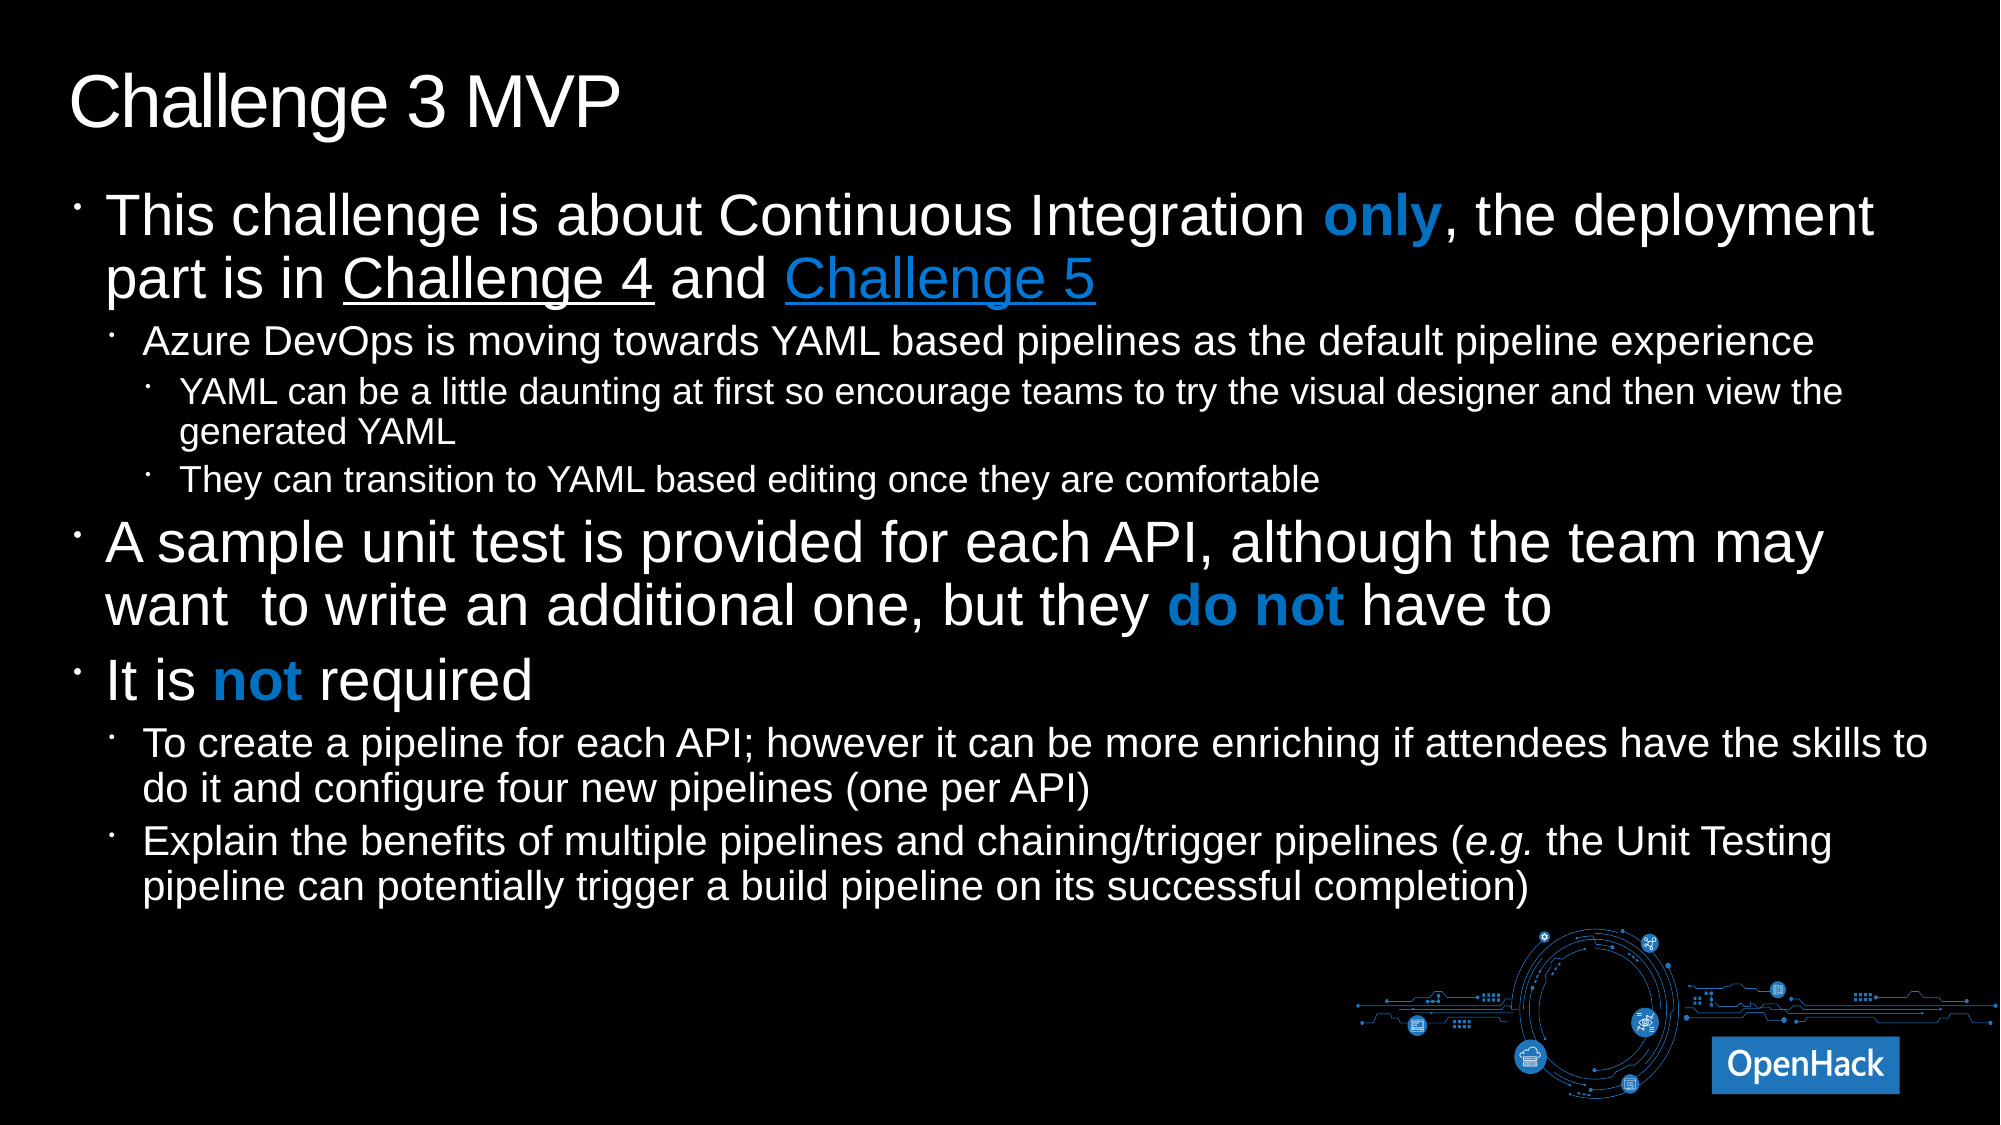

# Challenge 3 MVP
This challenge is about Continuous Integration only, the deployment part is in Challenge 4 and Challenge 5
Azure DevOps is moving towards YAML based pipelines as the default pipeline experience
YAML can be a little daunting at first so encourage teams to try the visual designer and then view the generated YAML
They can transition to YAML based editing once they are comfortable
A sample unit test is provided for each API, although the team may want  to write an additional one, but they do not have to
It is not required
To create a pipeline for each API; however it can be more enriching if attendees have the skills to do it and configure four new pipelines (one per API)
Explain the benefits of multiple pipelines and chaining/trigger pipelines (e.g. the Unit Testing pipeline can potentially trigger a build pipeline on its successful completion)